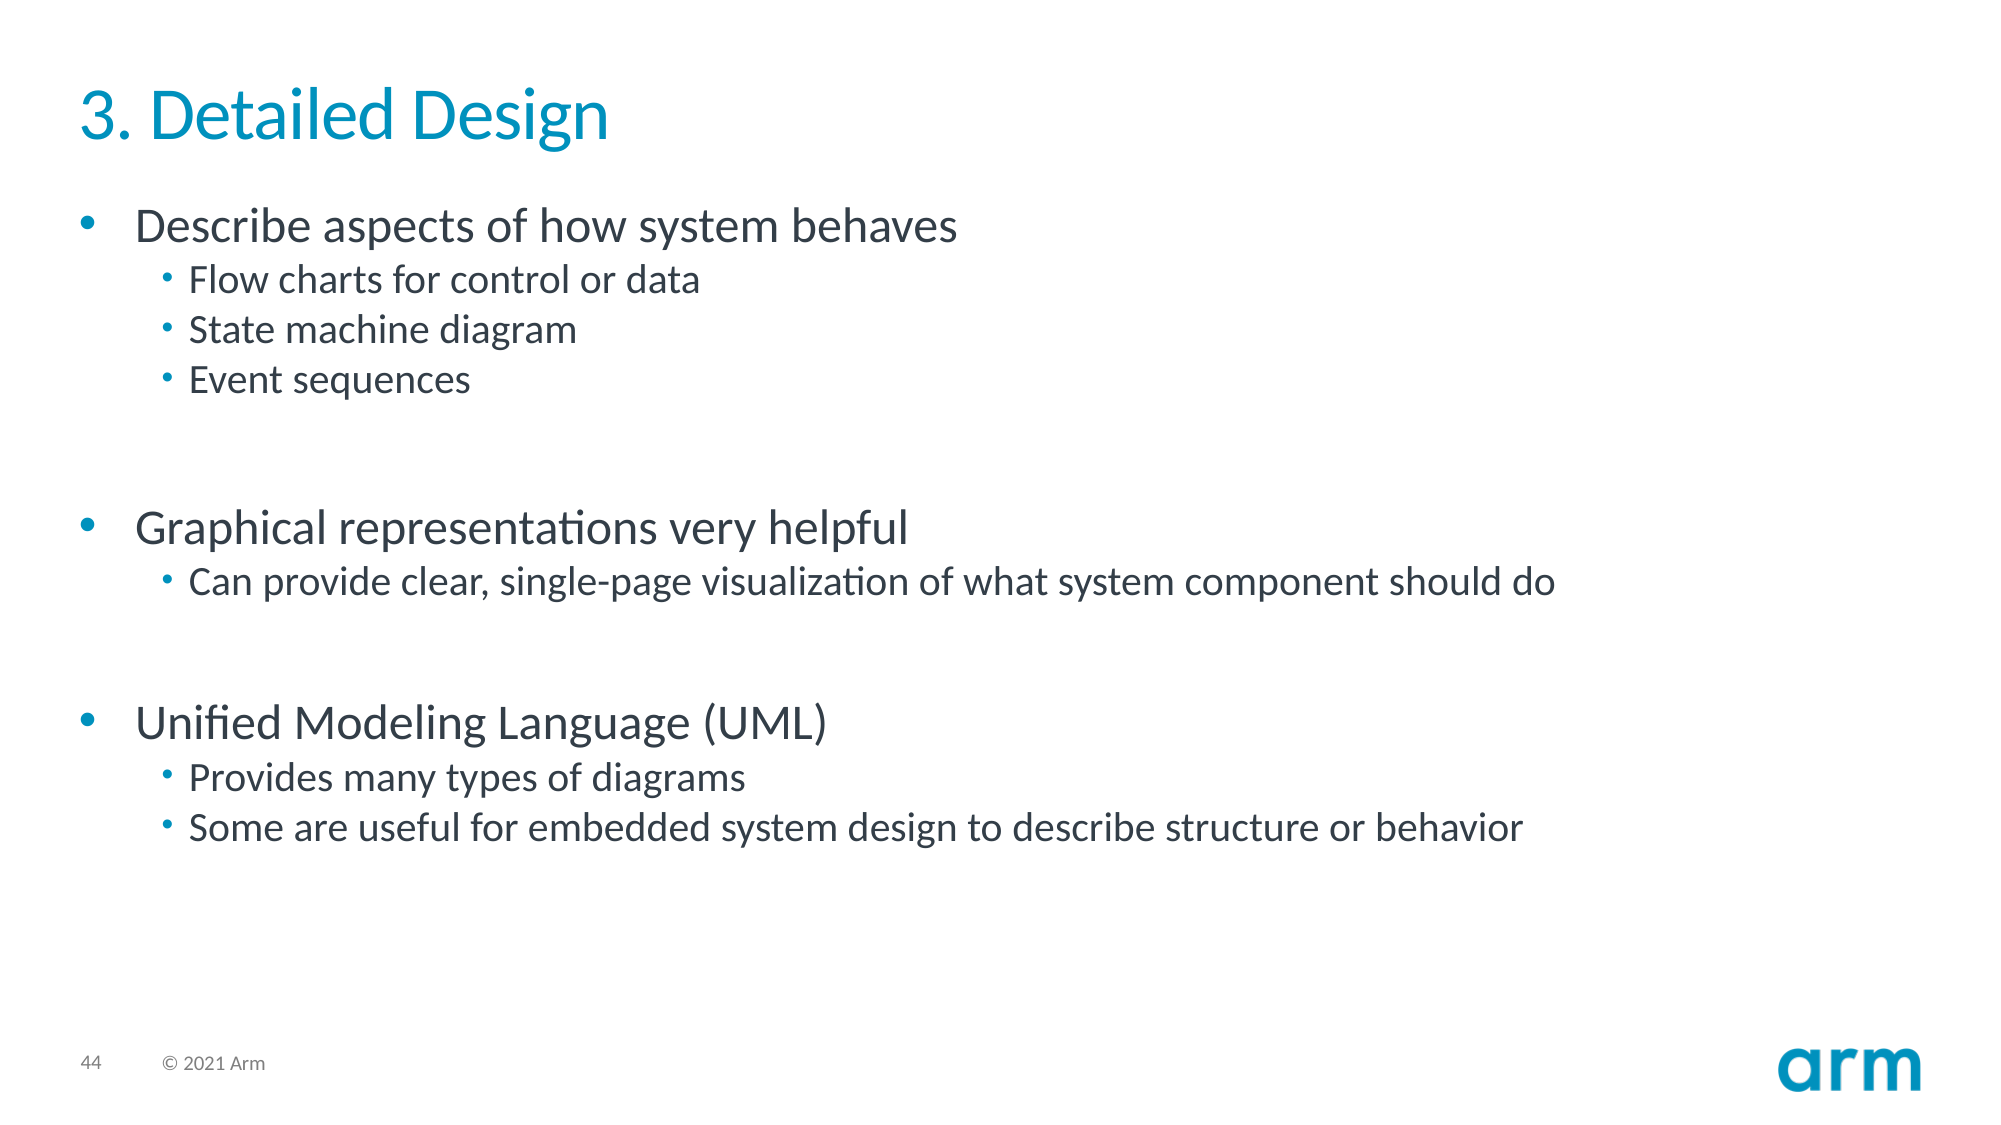

# 3. Detailed Design
Describe aspects of how system behaves
Flow charts for control or data
State machine diagram
Event sequences

Graphical representations very helpful
Can provide clear, single-page visualization of what system component should do

Unified Modeling Language (UML)
Provides many types of diagrams
Some are useful for embedded system design to describe structure or behavior